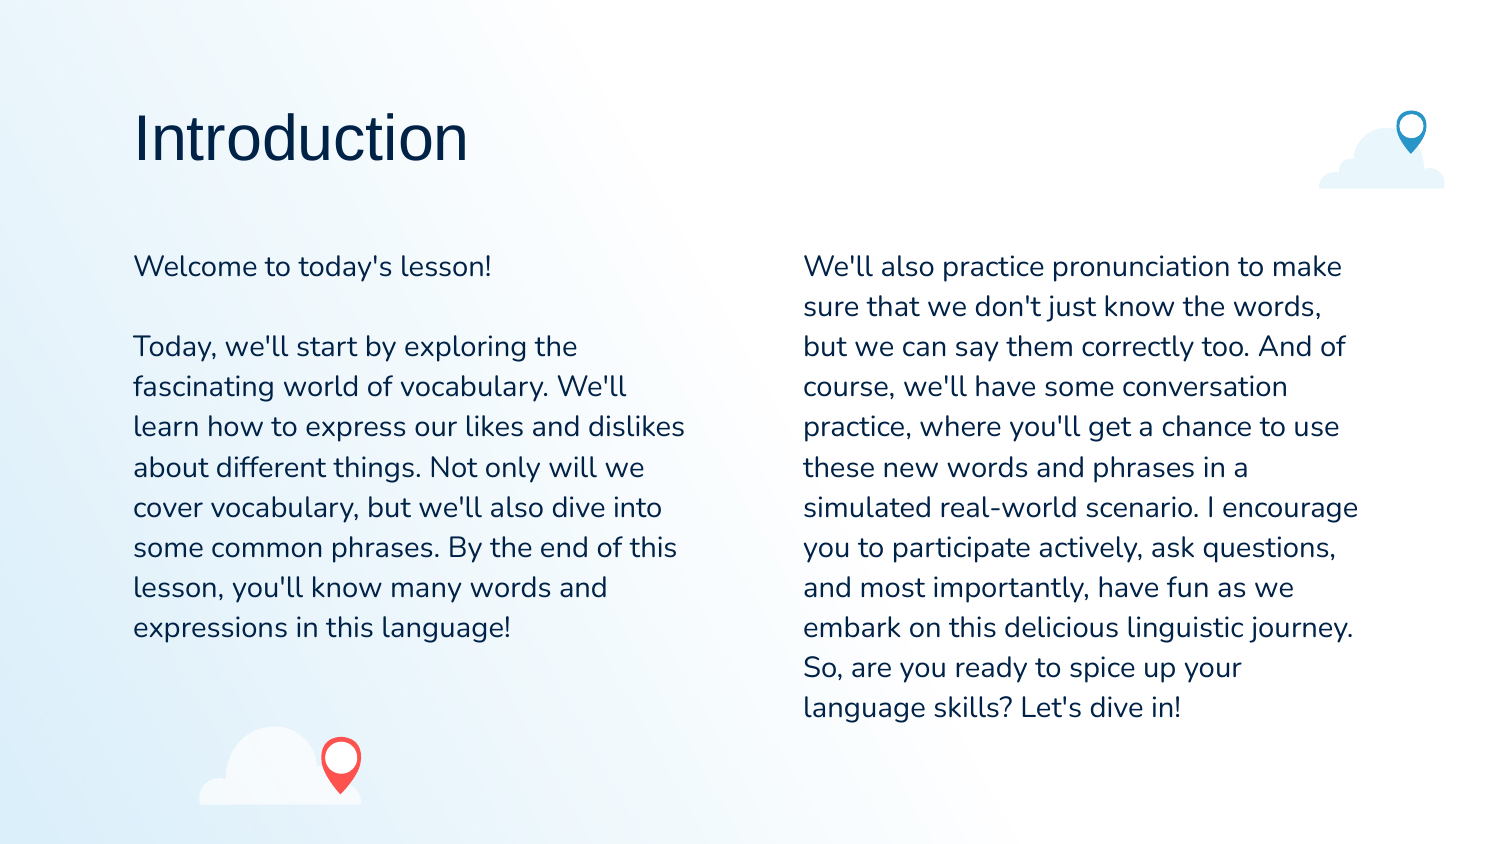

# Introduction
Welcome to today's lesson!

Today, we'll start by exploring the fascinating world of vocabulary. We'll learn how to express our likes and dislikes about different things. Not only will we cover vocabulary, but we'll also dive into some common phrases. By the end of this lesson, you'll know many words and expressions in this language!
We'll also practice pronunciation to make sure that we don't just know the words, but we can say them correctly too. And of course, we'll have some conversation practice, where you'll get a chance to use these new words and phrases in a simulated real-world scenario. I encourage you to participate actively, ask questions, and most importantly, have fun as we embark on this delicious linguistic journey. So, are you ready to spice up your language skills? Let's dive in!